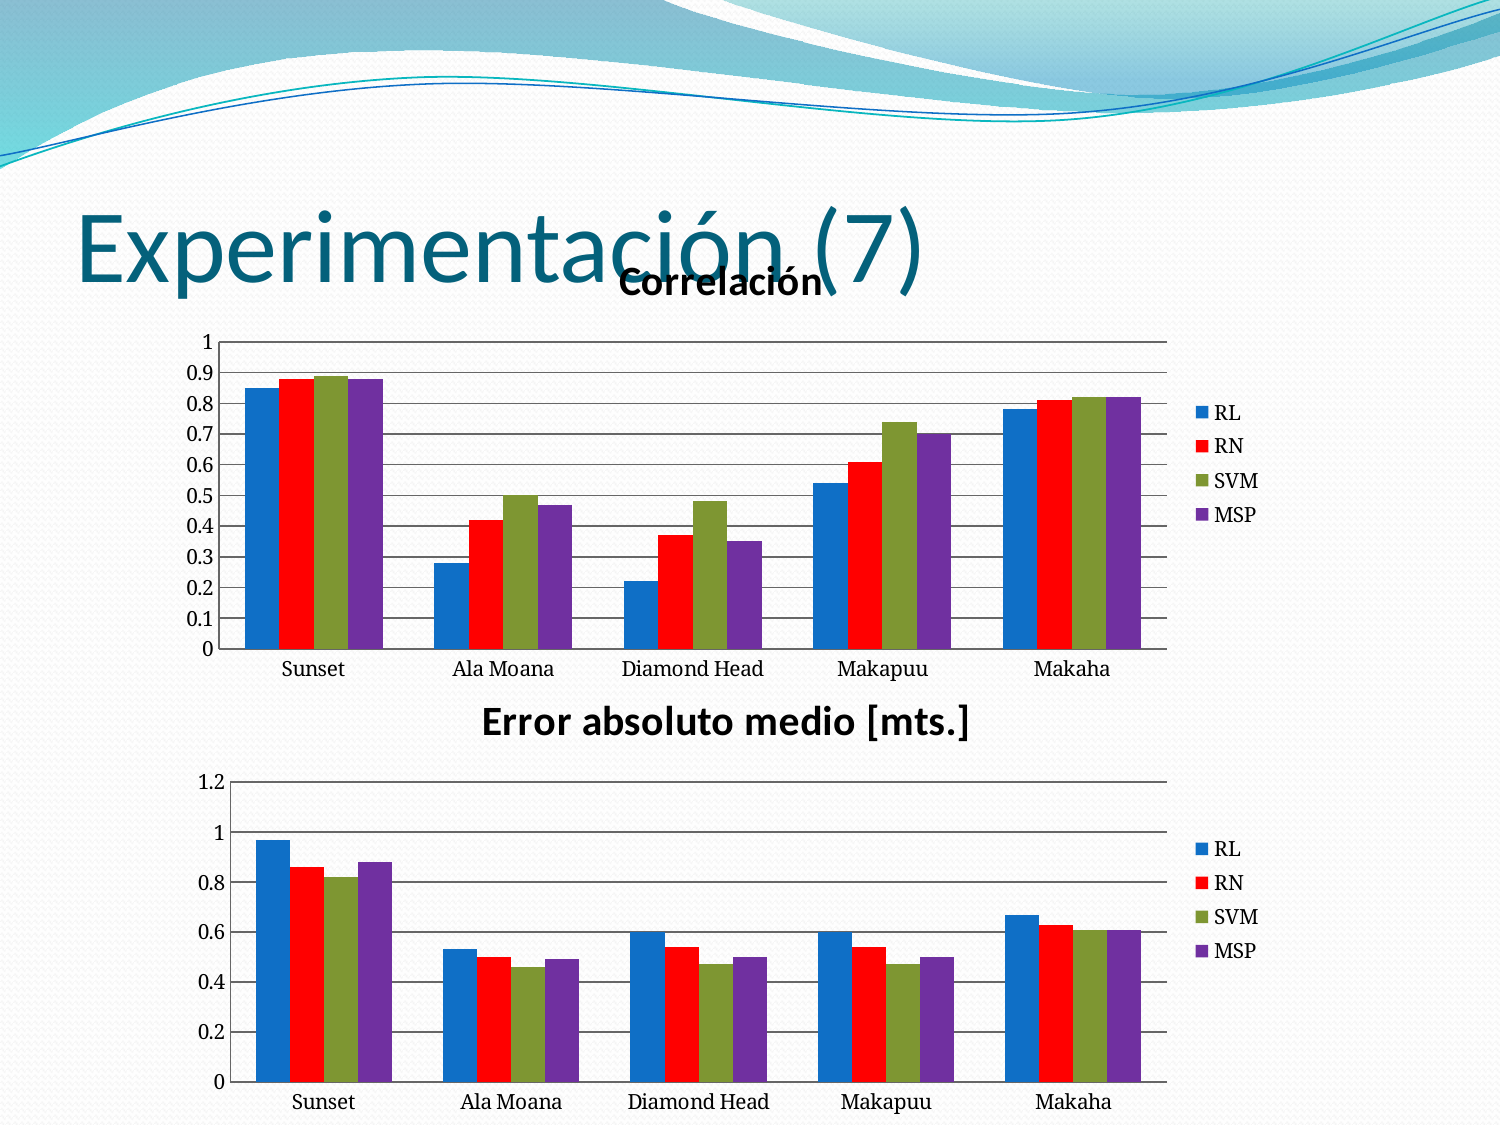

# Experimentación (7)

### Chart: Correlación

| Category | RL | RN | SVM | MSP |
|---|---|---|---|---|
| Sunset | 0.8500000000000005 | 0.88 | 0.89 | 0.88 |
| Ala Moana | 0.2800000000000001 | 0.42000000000000026 | 0.5 | 0.4700000000000001 |
| Diamond Head | 0.22 | 0.3700000000000003 | 0.48000000000000026 | 0.35000000000000026 |
| Makapuu | 0.54 | 0.6100000000000005 | 0.7400000000000005 | 0.7000000000000005 |
| Makaha | 0.78 | 0.81 | 0.8200000000000005 | 0.8200000000000005 |

### Chart: Error absoluto medio [mts.]

| Category | RL | RN | SVM | MSP |
|---|---|---|---|---|
| Sunset | 0.9700000000000005 | 0.8600000000000005 | 0.8200000000000005 | 0.88 |
| Ala Moana | 0.53 | 0.5 | 0.46 | 0.49000000000000027 |
| Diamond Head | 0.6000000000000005 | 0.54 | 0.4700000000000001 | 0.5 |
| Makapuu | 0.6000000000000005 | 0.54 | 0.4700000000000001 | 0.5 |
| Makaha | 0.6700000000000008 | 0.6300000000000006 | 0.6100000000000005 | 0.6100000000000005 |